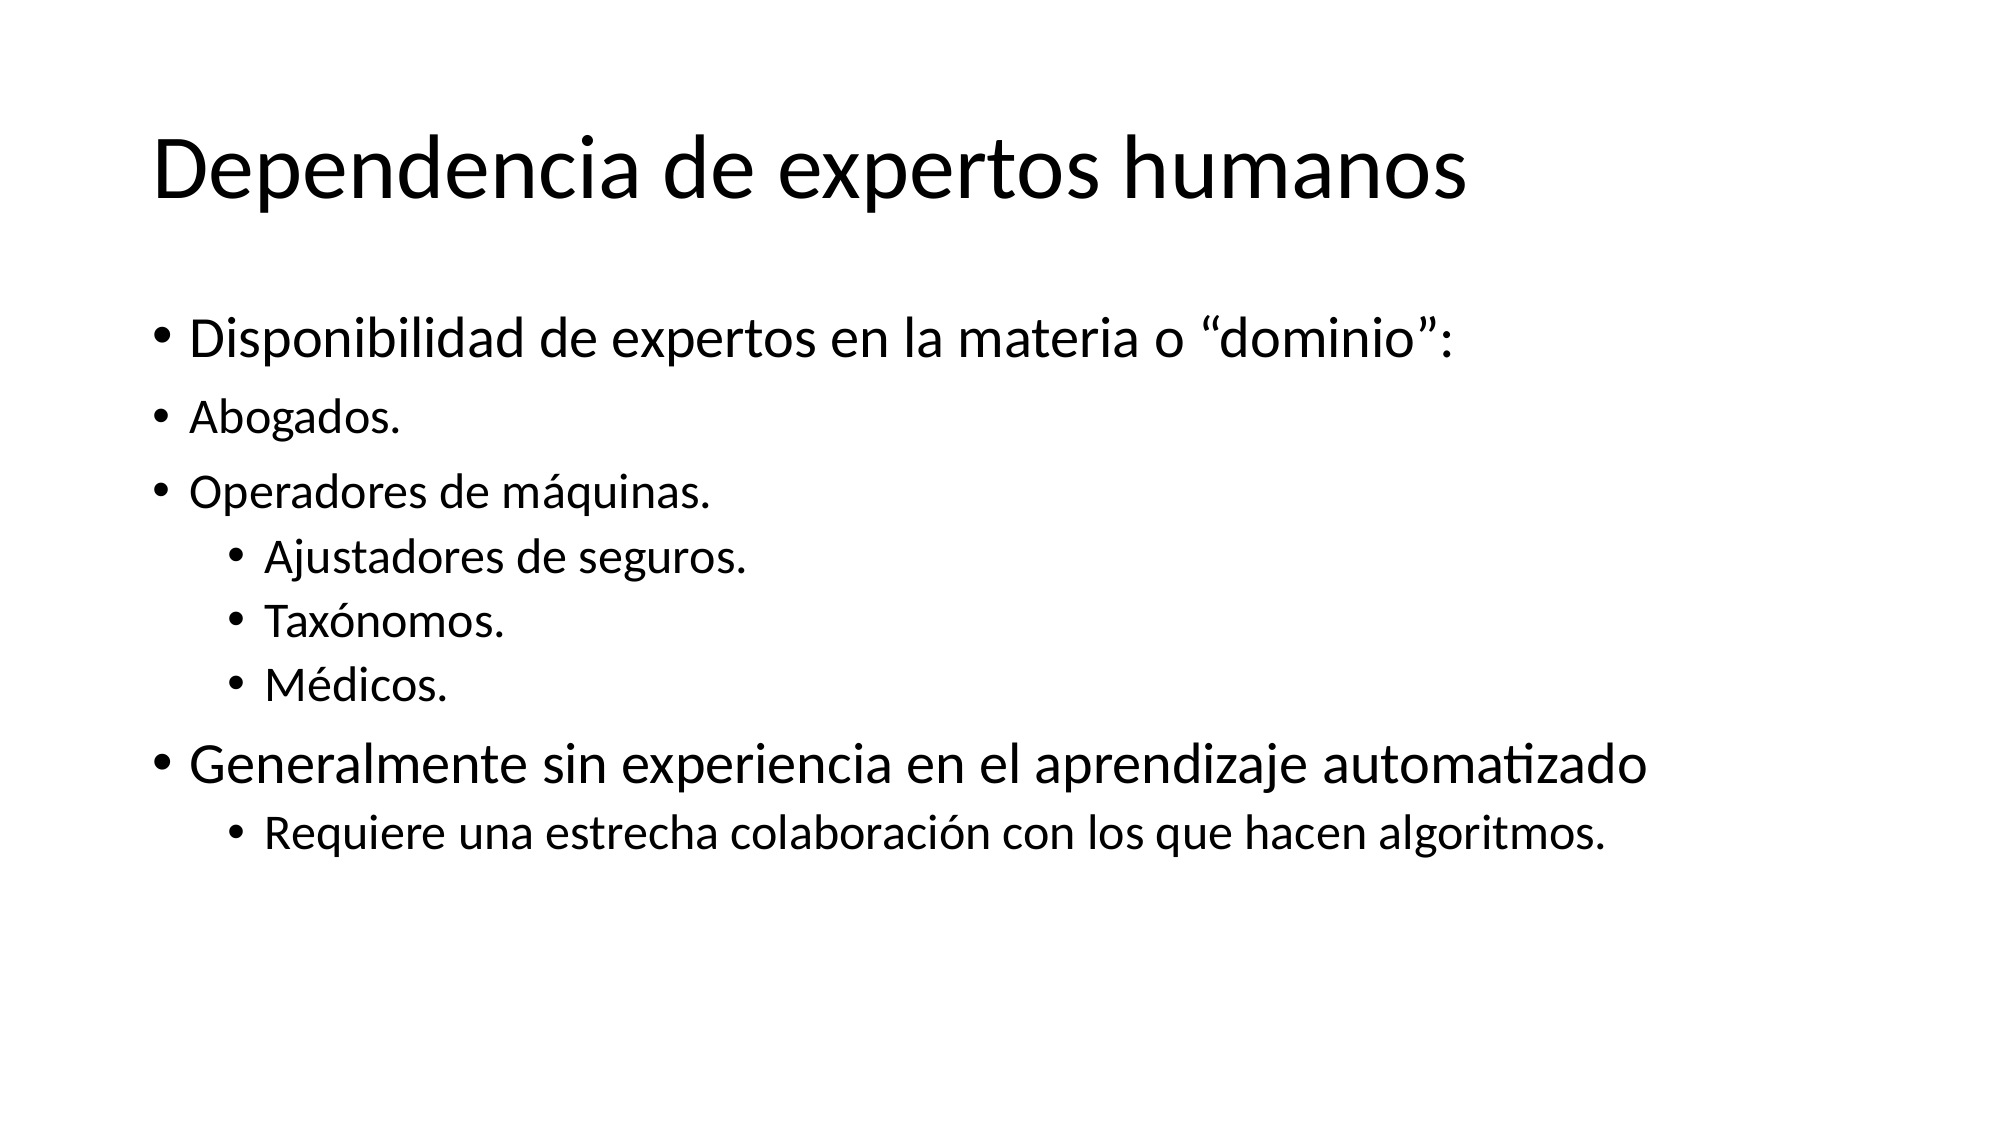

# Dependencia de expertos humanos
Disponibilidad de expertos en la materia o “dominio”:
Abogados.
Operadores de máquinas.
Ajustadores de seguros.
Taxónomos.
Médicos.
Generalmente sin experiencia en el aprendizaje automatizado
Requiere una estrecha colaboración con los que hacen algoritmos.